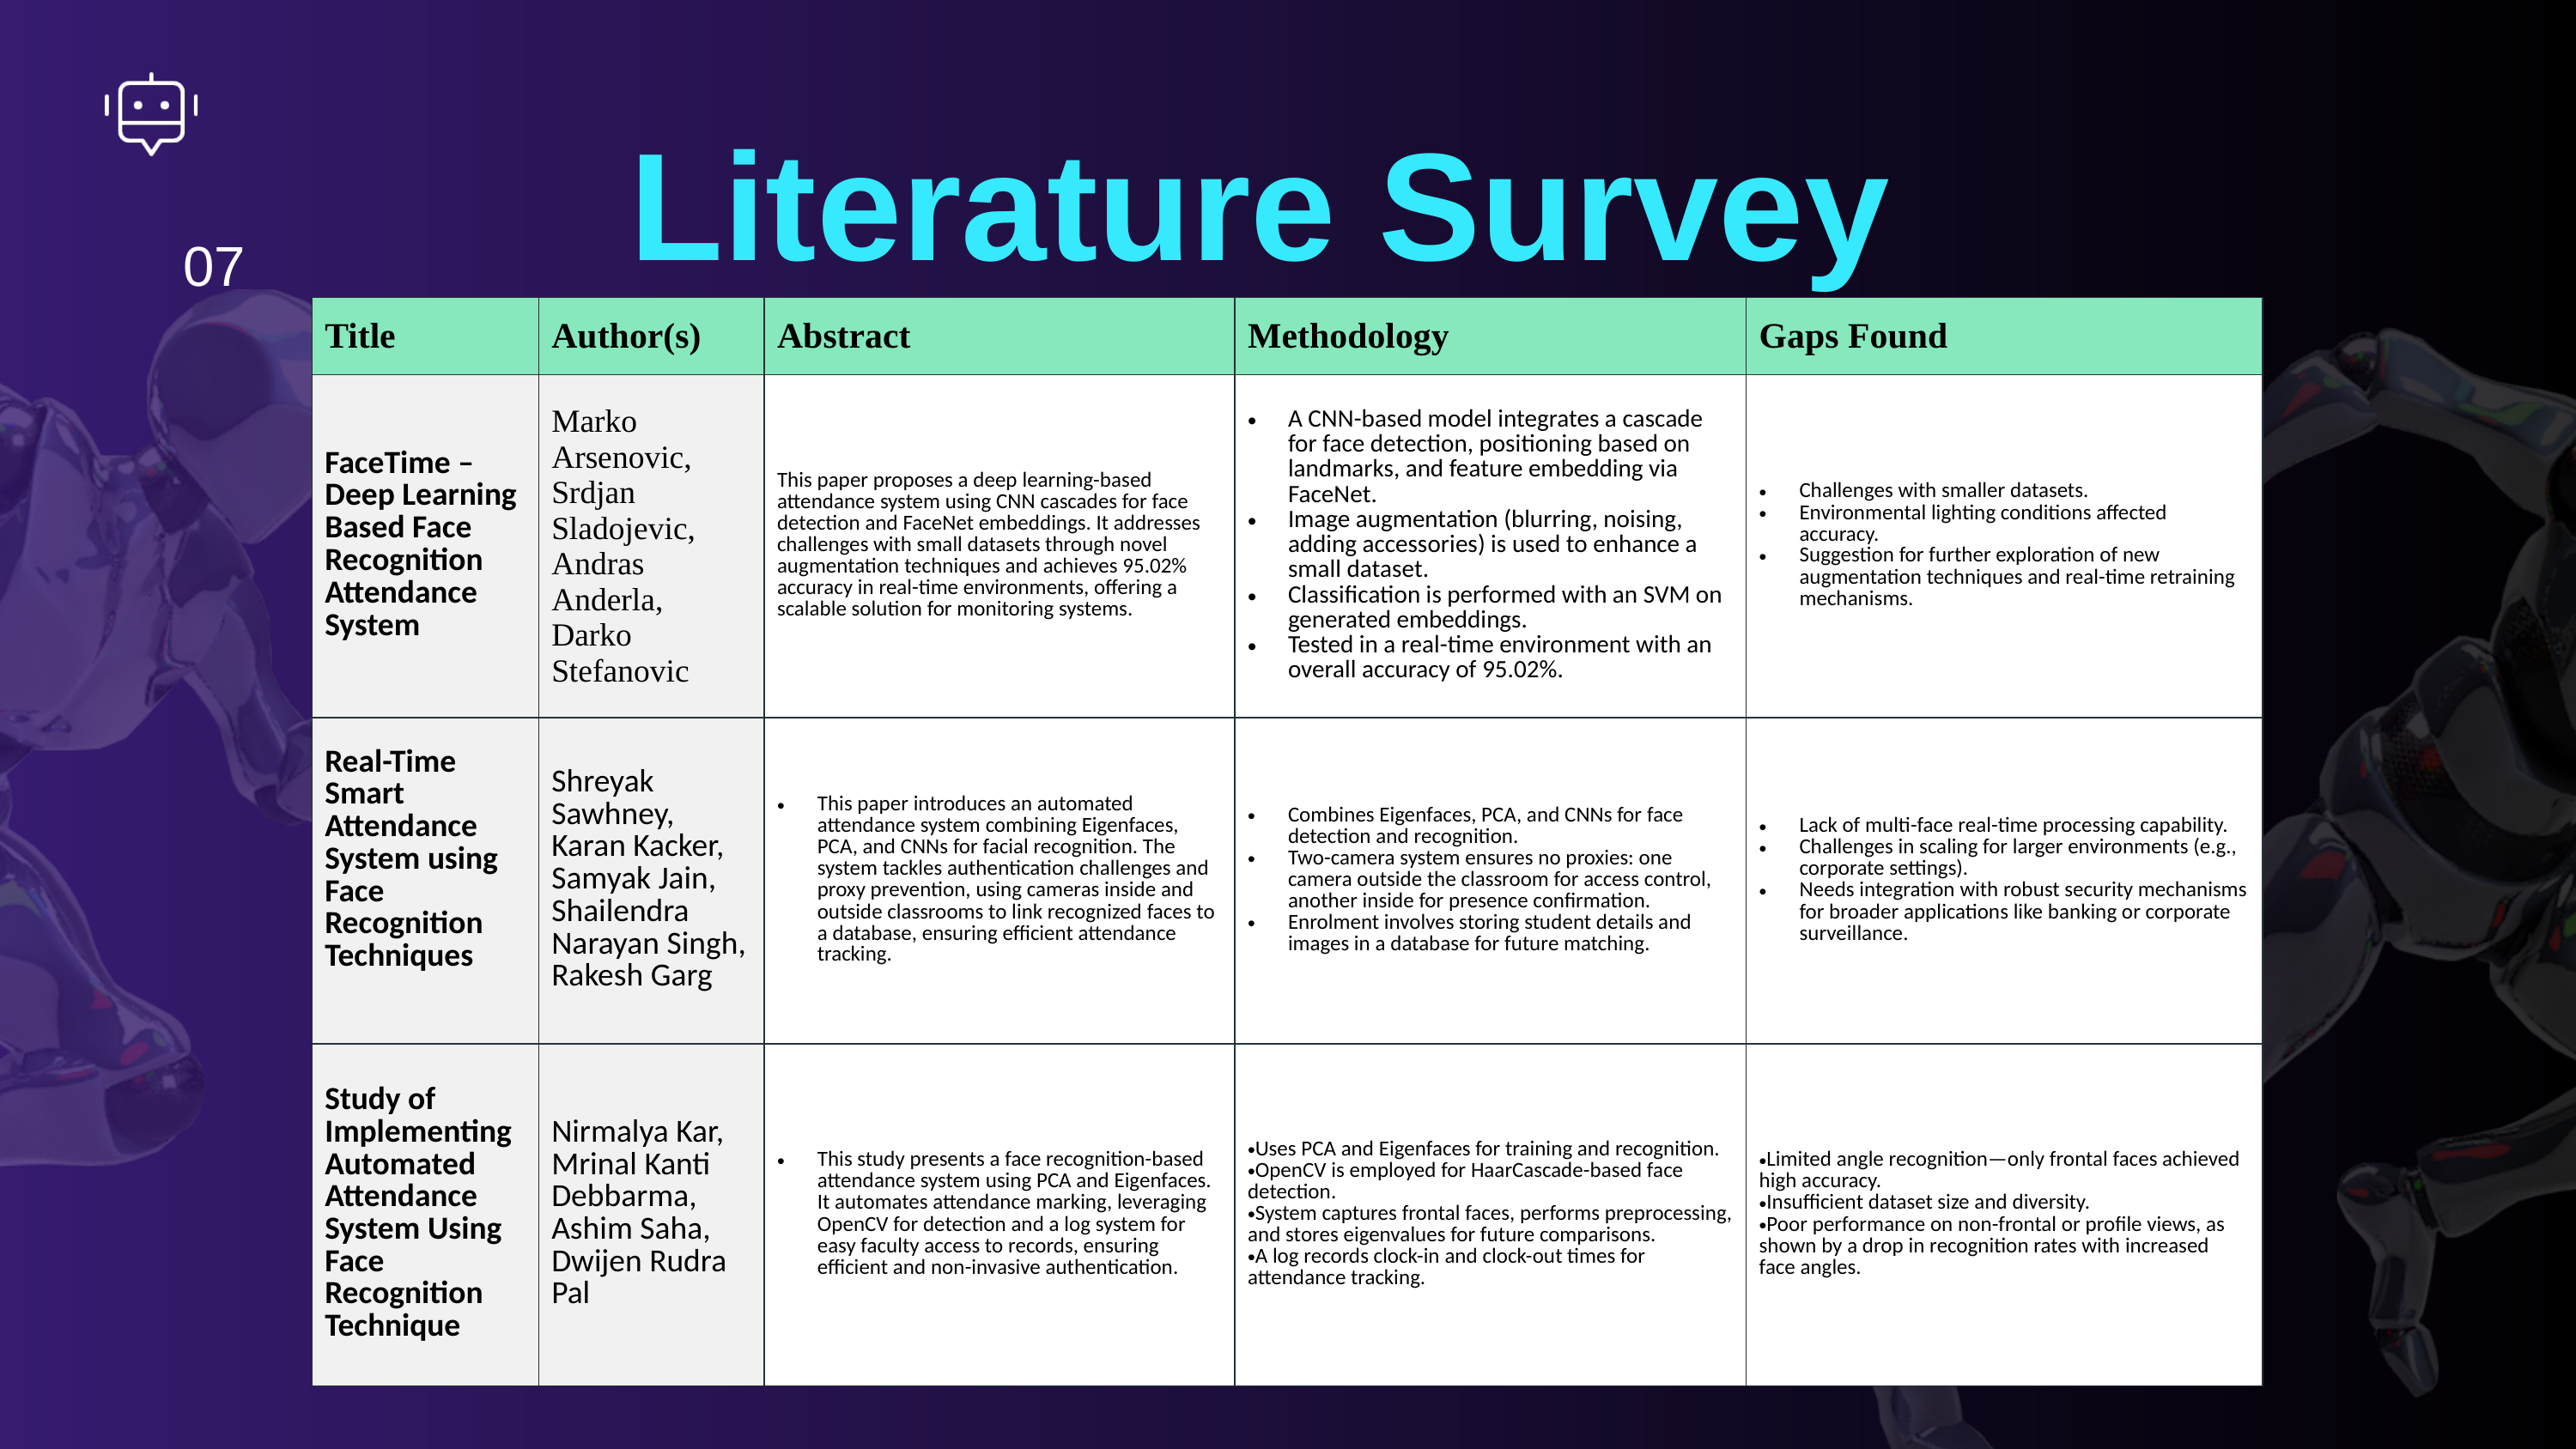

Literature Survey
07

| Title | Author(s) | Abstract | Methodology | Gaps Found |
| --- | --- | --- | --- | --- |
| FaceTime – Deep Learning Based Face Recognition Attendance System | Marko Arsenovic, Srdjan Sladojevic, Andras Anderla, Darko Stefanovic | This paper proposes a deep learning-based attendance system using CNN cascades for face detection and FaceNet embeddings. It addresses challenges with small datasets through novel augmentation techniques and achieves 95.02% accuracy in real-time environments, offering a scalable solution for monitoring systems. | A CNN-based model integrates a cascade for face detection, positioning based on landmarks, and feature embedding via FaceNet. Image augmentation (blurring, noising, adding accessories) is used to enhance a small dataset. Classification is performed with an SVM on generated embeddings. Tested in a real-time environment with an overall accuracy of 95.02%. | Challenges with smaller datasets. Environmental lighting conditions affected accuracy. Suggestion for further exploration of new augmentation techniques and real-time retraining mechanisms. |
| Real-Time Smart Attendance System using Face Recognition Techniques | Shreyak Sawhney, Karan Kacker, Samyak Jain, Shailendra Narayan Singh, Rakesh Garg | This paper introduces an automated attendance system combining Eigenfaces, PCA, and CNNs for facial recognition. The system tackles authentication challenges and proxy prevention, using cameras inside and outside classrooms to link recognized faces to a database, ensuring efficient attendance tracking. | Combines Eigenfaces, PCA, and CNNs for face detection and recognition. Two-camera system ensures no proxies: one camera outside the classroom for access control, another inside for presence confirmation. Enrolment involves storing student details and images in a database for future matching. | Lack of multi-face real-time processing capability. Challenges in scaling for larger environments (e.g., corporate settings). Needs integration with robust security mechanisms for broader applications like banking or corporate surveillance. |
| Study of Implementing Automated Attendance System Using Face Recognition Technique | Nirmalya Kar, Mrinal Kanti Debbarma, Ashim Saha, Dwijen Rudra Pal | This study presents a face recognition-based attendance system using PCA and Eigenfaces. It automates attendance marking, leveraging OpenCV for detection and a log system for easy faculty access to records, ensuring efficient and non-invasive authentication. | Uses PCA and Eigenfaces for training and recognition. OpenCV is employed for HaarCascade-based face detection. System captures frontal faces, performs preprocessing, and stores eigenvalues for future comparisons. A log records clock-in and clock-out times for attendance tracking. | Limited angle recognition—only frontal faces achieved high accuracy. Insufficient dataset size and diversity. Poor performance on non-frontal or profile views, as shown by a drop in recognition rates with increased face angles. |